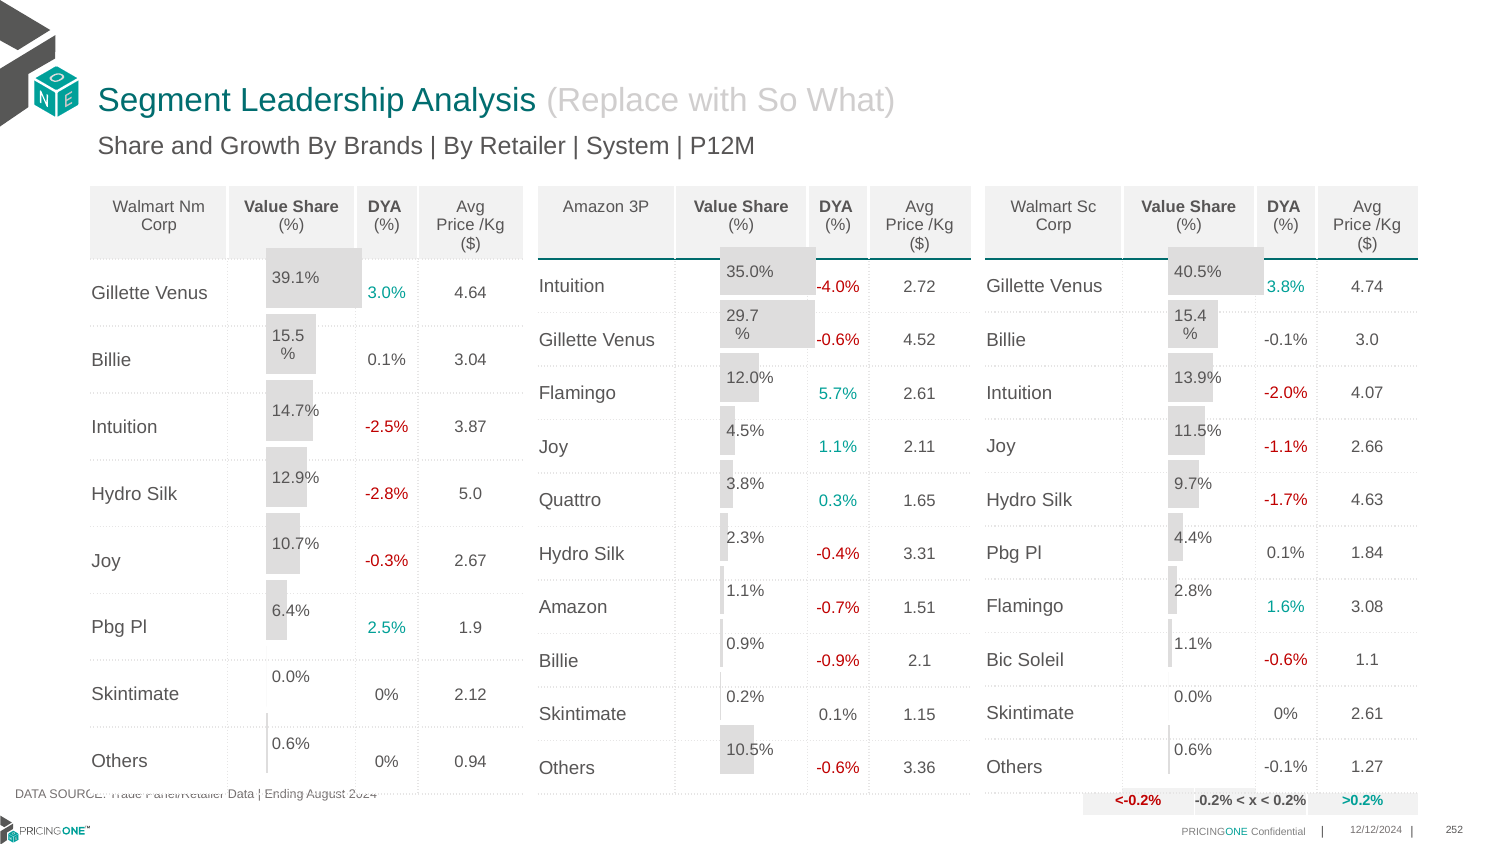

# Segment Leadership Analysis (Replace with So What)
Share and Growth By Brands | By Retailer | System | P12M
| Amazon 3P | Value Share (%) | DYA (%) | Avg Price /Kg ($) |
| --- | --- | --- | --- |
| Intuition |  | -4.0% | 2.72 |
| Gillette Venus |  | -0.6% | 4.52 |
| Flamingo |  | 5.7% | 2.61 |
| Joy |  | 1.1% | 2.11 |
| Quattro |  | 0.3% | 1.65 |
| Hydro Silk |  | -0.4% | 3.31 |
| Amazon |  | -0.7% | 1.51 |
| Billie |  | -0.9% | 2.1 |
| Skintimate |  | 0.1% | 1.15 |
| Others |  | -0.6% | 3.36 |
| Walmart Nm Corp | Value Share (%) | DYA (%) | Avg Price /Kg ($) |
| --- | --- | --- | --- |
| Gillette Venus |  | 3.0% | 4.64 |
| Billie |  | 0.1% | 3.04 |
| Intuition |  | -2.5% | 3.87 |
| Hydro Silk |  | -2.8% | 5.0 |
| Joy |  | -0.3% | 2.67 |
| Pbg Pl |  | 2.5% | 1.9 |
| Skintimate |  | 0% | 2.12 |
| Others |  | 0% | 0.94 |
| Walmart Sc Corp | Value Share (%) | DYA (%) | Avg Price /Kg ($) |
| --- | --- | --- | --- |
| Gillette Venus |  | 3.8% | 4.74 |
| Billie |  | -0.1% | 3.0 |
| Intuition |  | -2.0% | 4.07 |
| Joy |  | -1.1% | 2.66 |
| Hydro Silk |  | -1.7% | 4.63 |
| Pbg Pl |  | 0.1% | 1.84 |
| Flamingo |  | 1.6% | 3.08 |
| Bic Soleil |  | -0.6% | 1.1 |
| Skintimate |  | 0% | 2.61 |
| Others |  | -0.1% | 1.27 |

### Chart

| Category | Walmart Nm Corp | System |
|---|---|
| None | 0.39119995997015167 |

### Chart

| Category | Amazon 3P | System |
|---|---|
| None | 0.35039084107744645 |

### Chart

| Category | Walmart Sc Corp | System |
|---|---|
| None | 0.4047012510350479 |
DATA SOURCE: Trade Panel/Retailer Data | Ending August 2024
| <-0.2% | -0.2% < x < 0.2% | >0.2% |
| --- | --- | --- |

12/12/2024
252